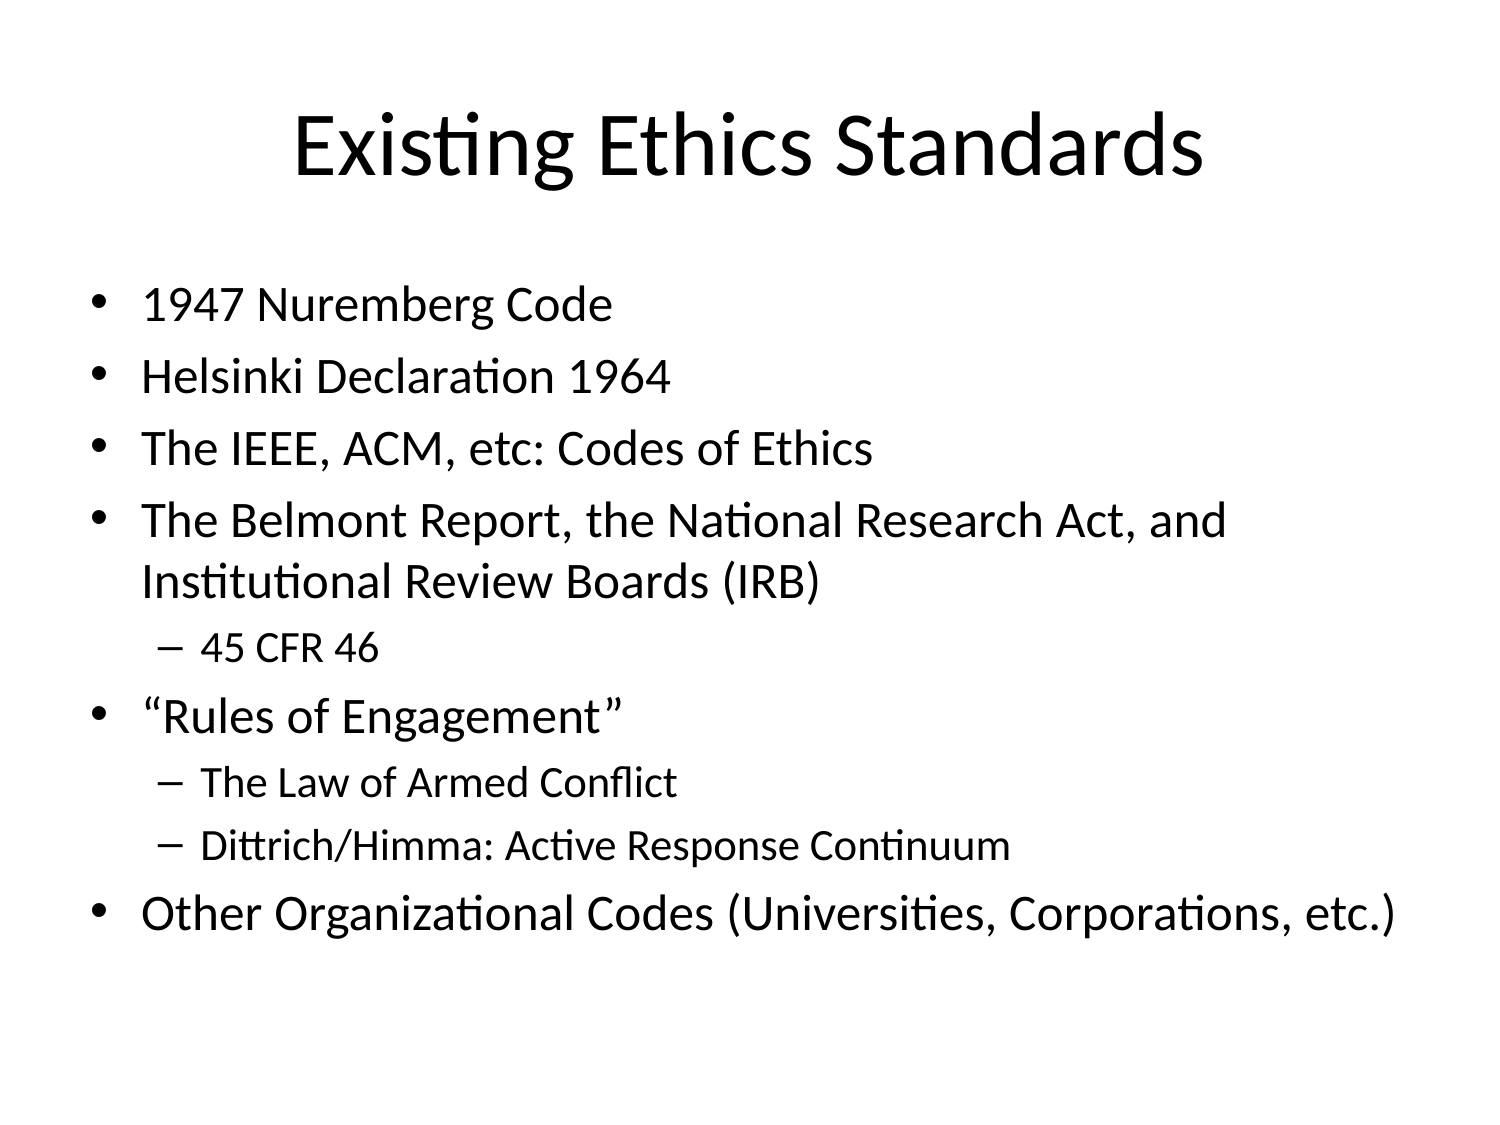

# Existing Ethics Standards
1947 Nuremberg Code
Helsinki Declaration 1964
The IEEE, ACM, etc: Codes of Ethics
The Belmont Report, the National Research Act, and Institutional Review Boards (IRB)
45 CFR 46
“Rules of Engagement”
The Law of Armed Conflict
Dittrich/Himma: Active Response Continuum
Other Organizational Codes (Universities, Corporations, etc.)